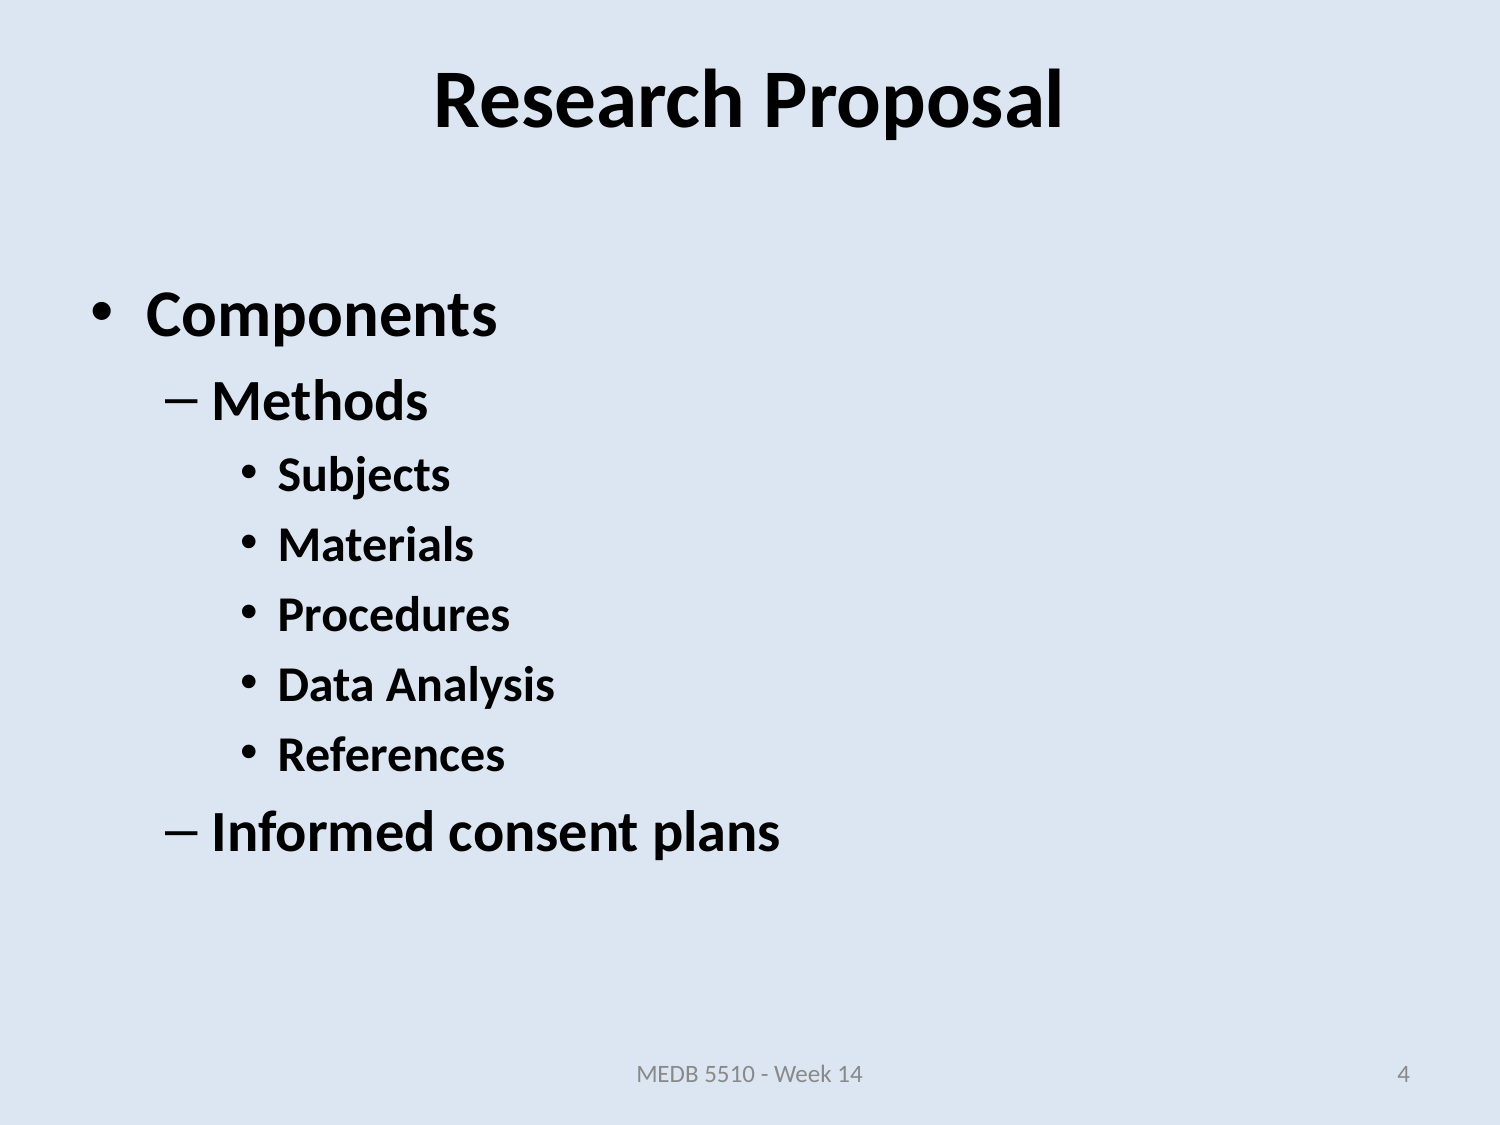

Components
Methods
Subjects
Materials
Procedures
Data Analysis
References
Informed consent plans

Research Proposal
MEDB 5510 - Week 14
4